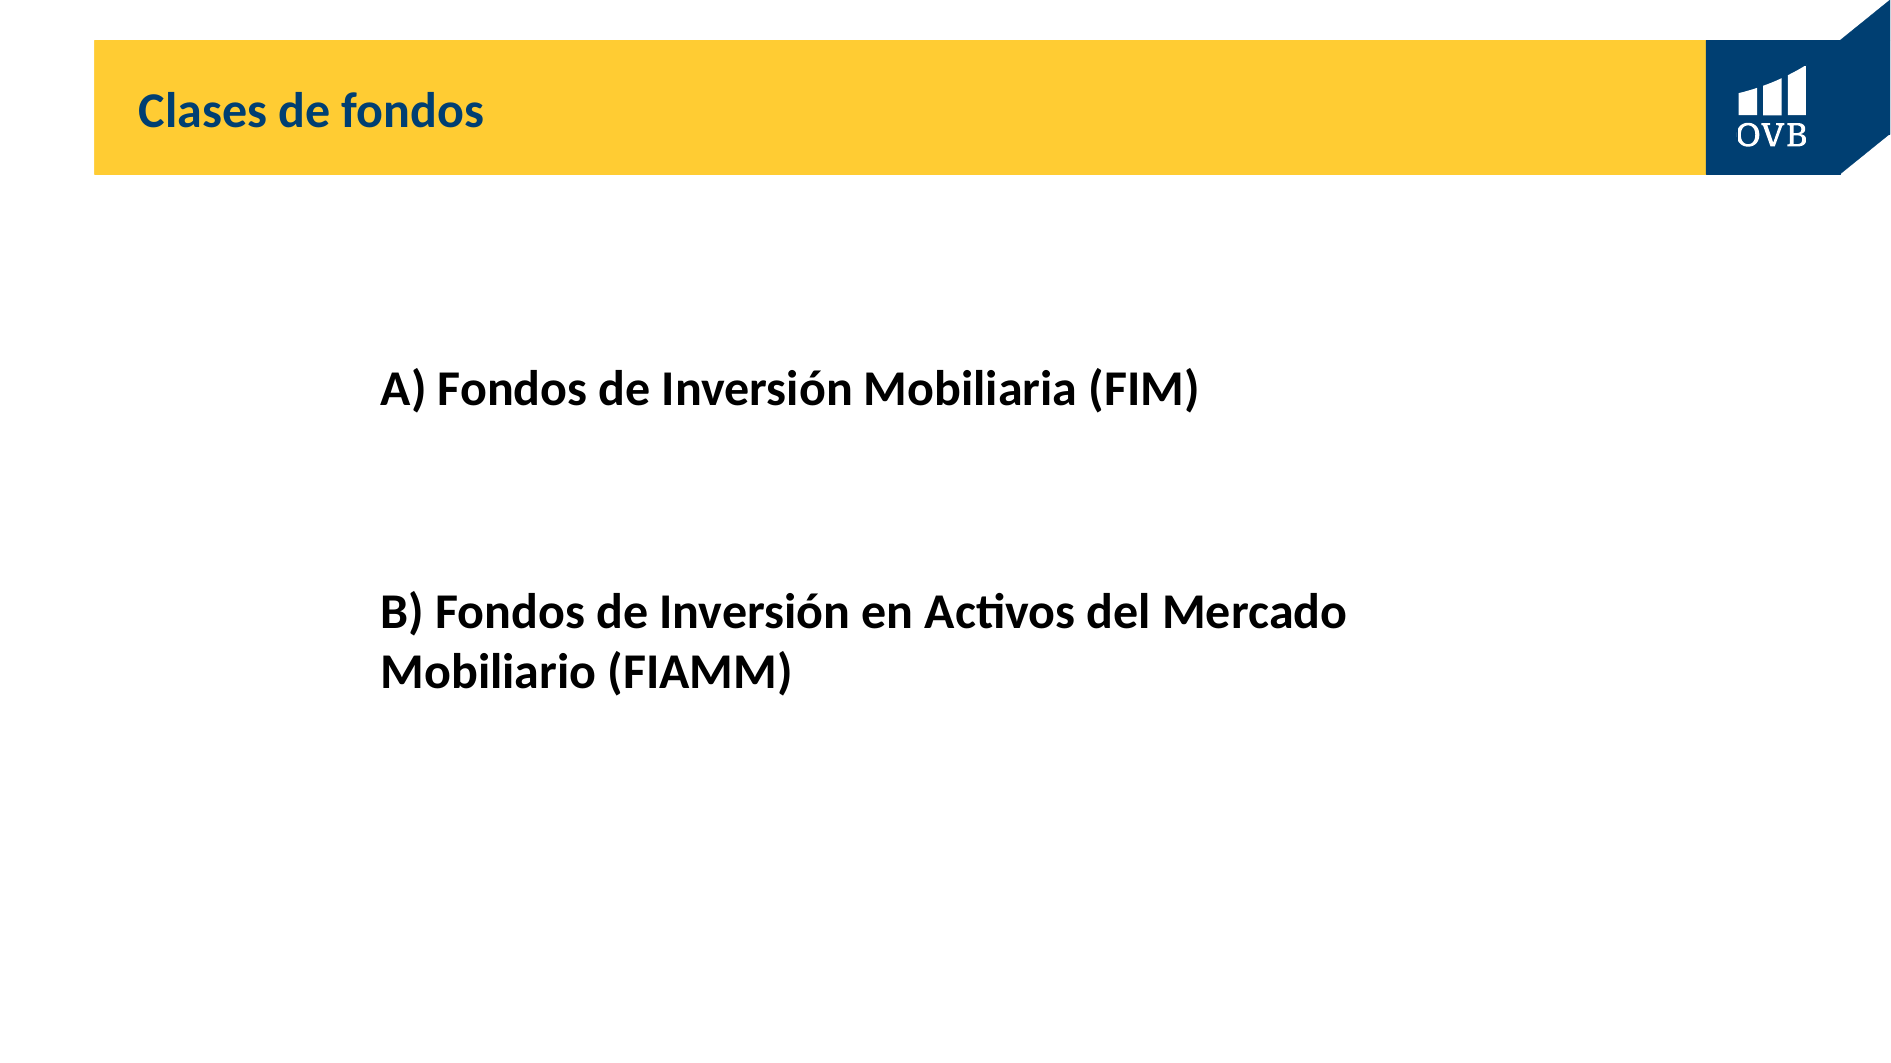

# Clases de fondos
A) Fondos de Inversión Mobiliaria (FIM)
B) Fondos de Inversión en Activos del Mercado Mobiliario (FIAMM)